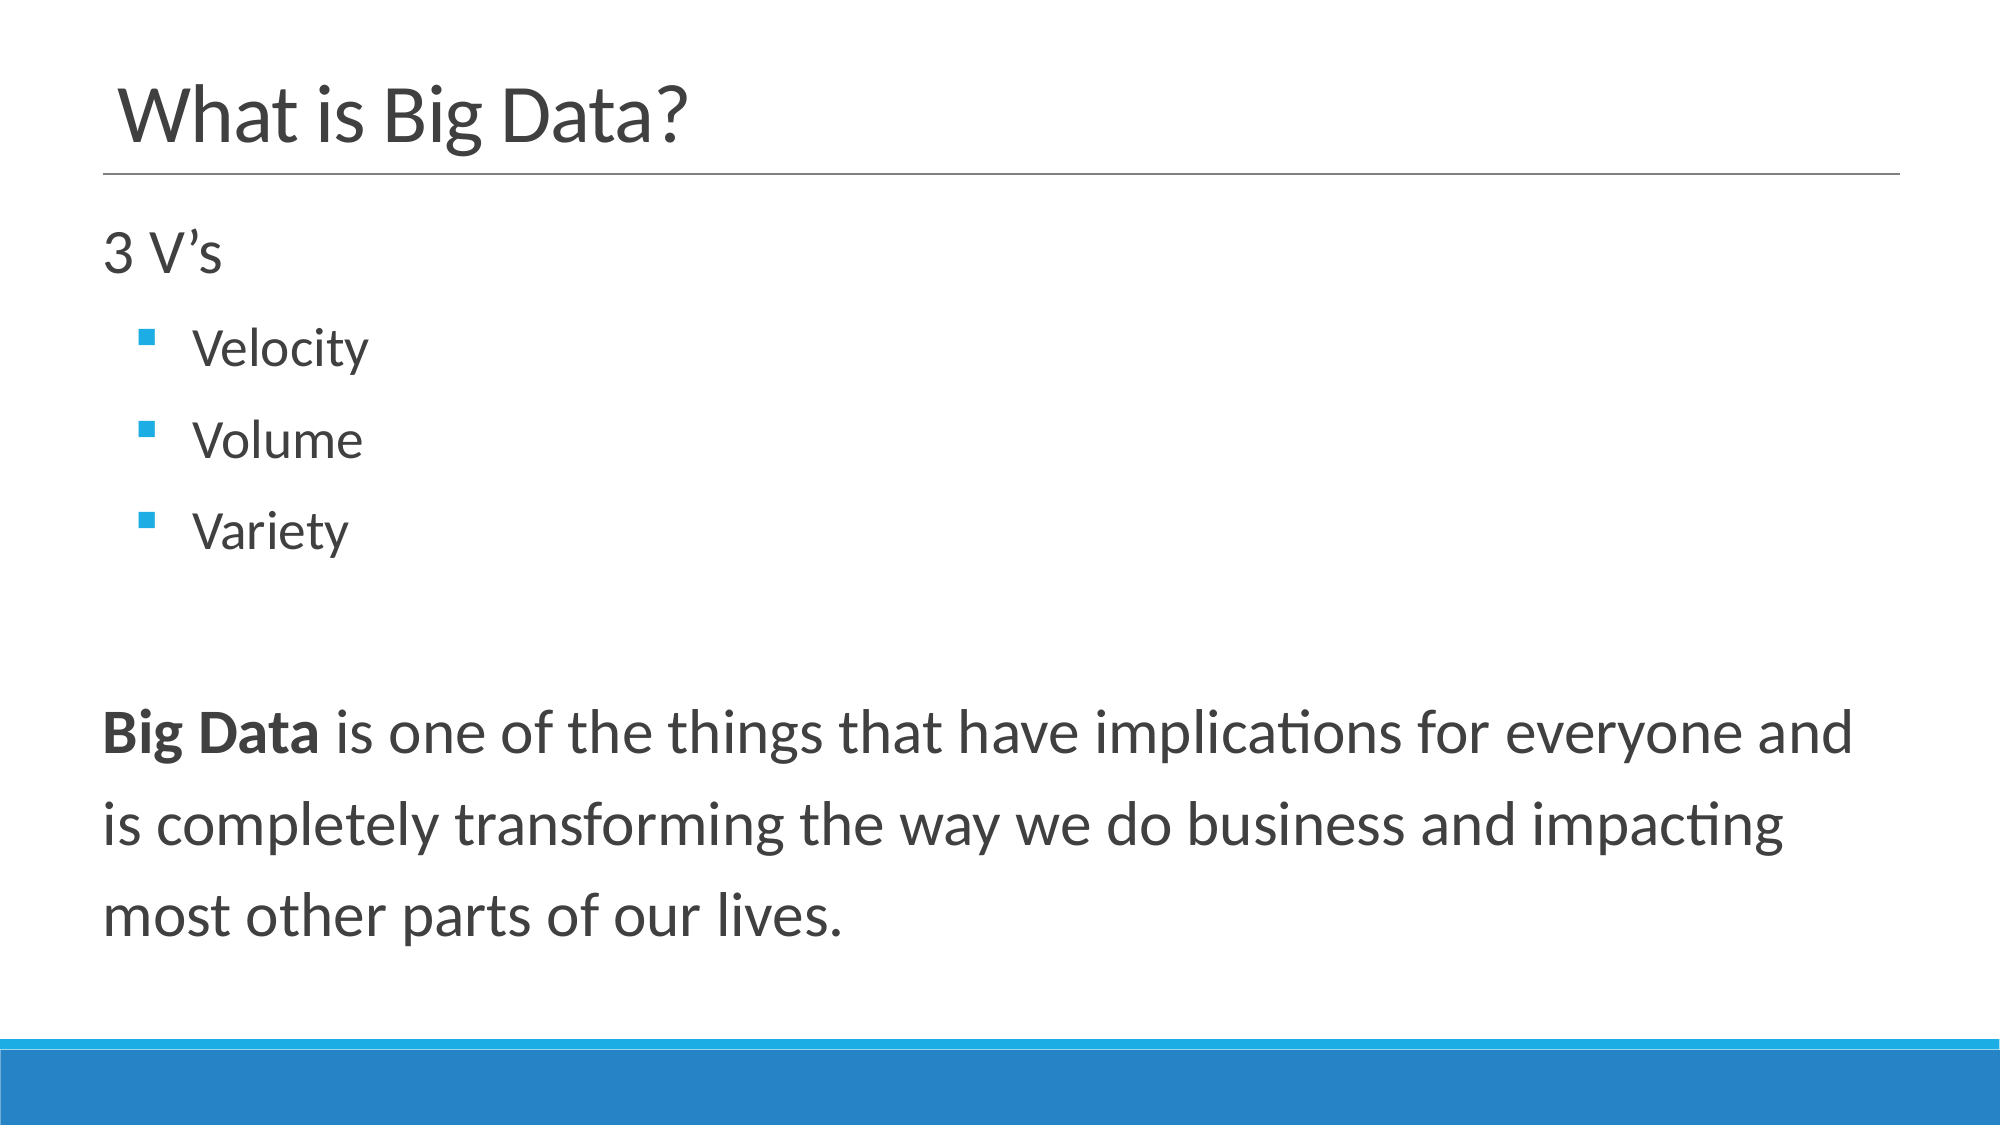

# What is Big Data?
3 V’s
Velocity
Volume
Variety

Big Data is one of the things that have implications for everyone and is completely transforming the way we do business and impacting most other parts of our lives.